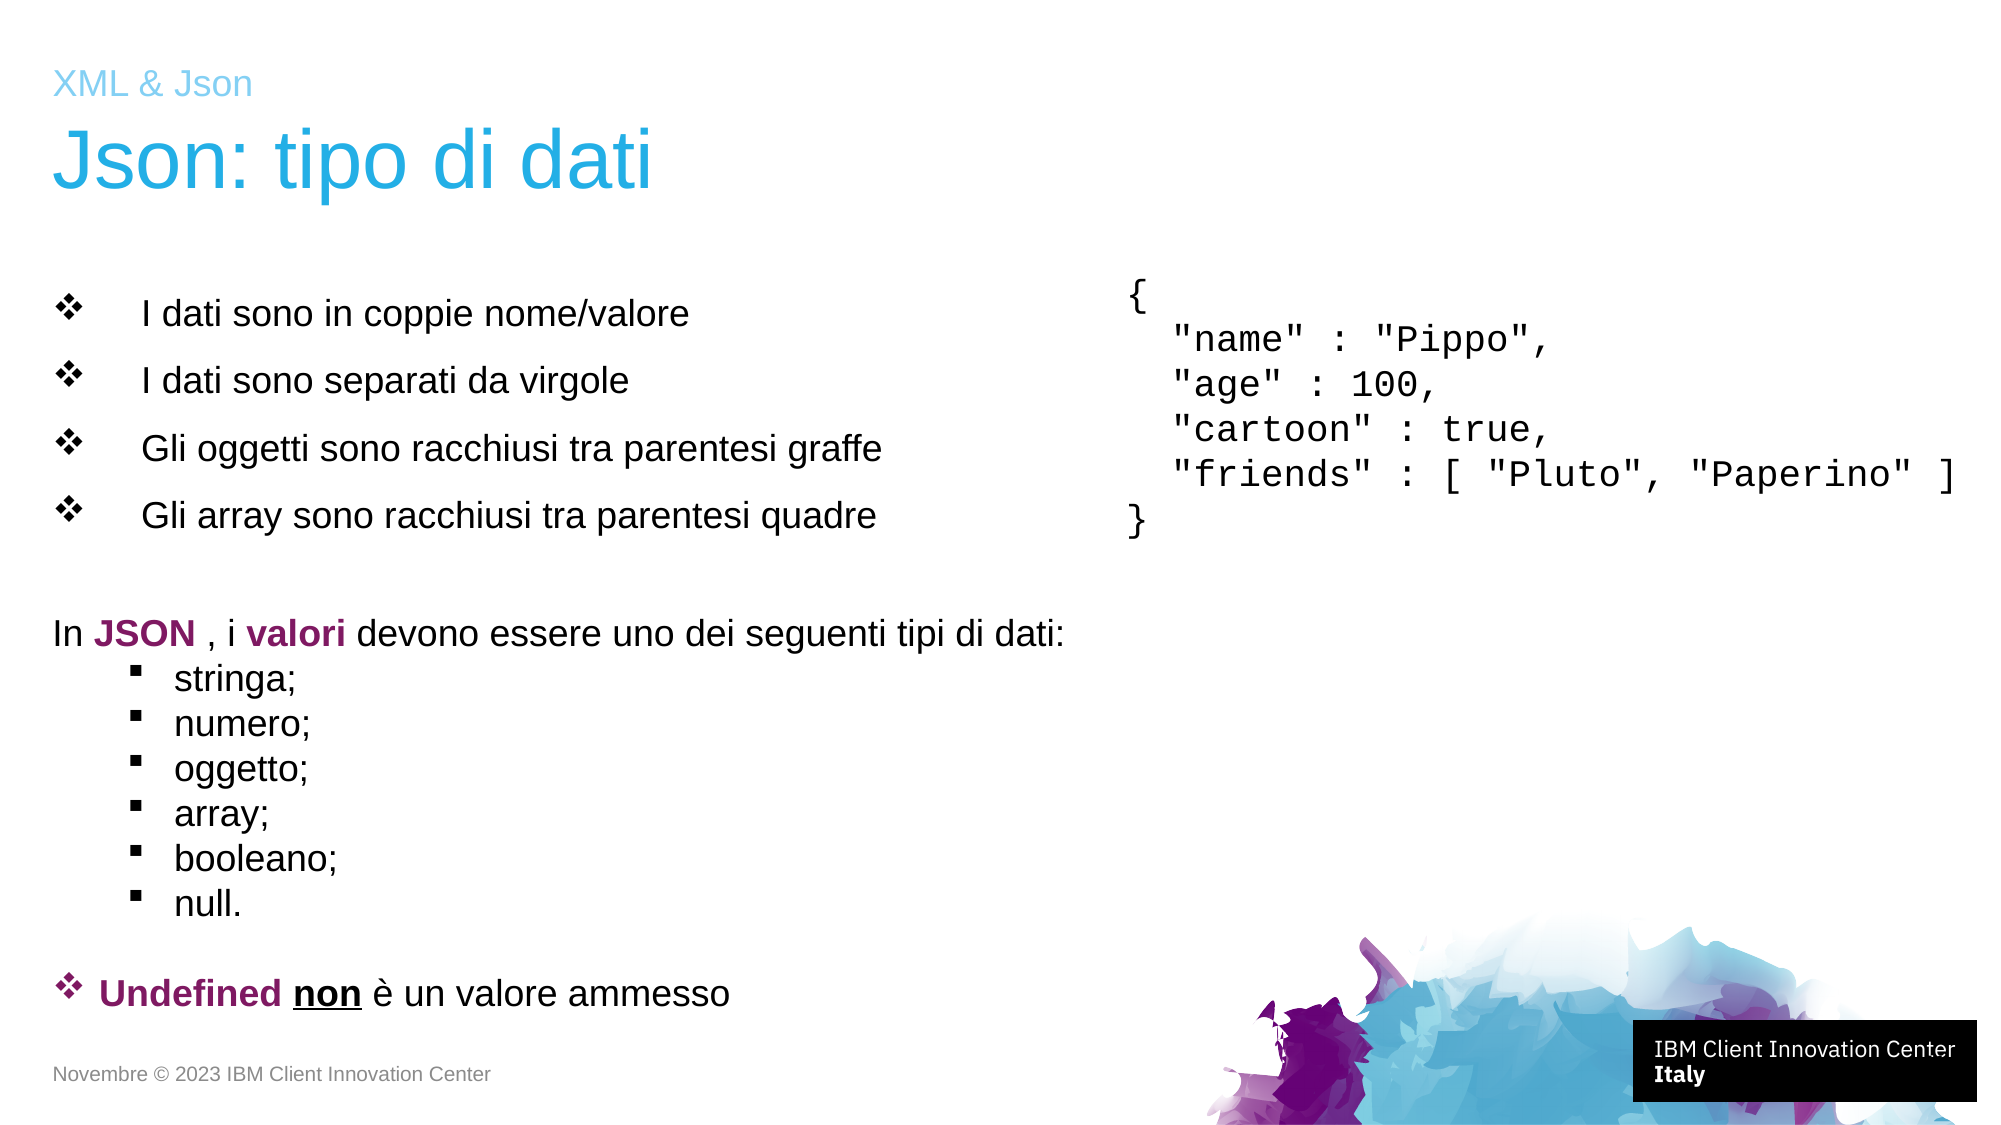

XML & Json
# Json: tipo di dati
    I dati sono in coppie nome/valore
    I dati sono separati da virgole
    Gli oggetti sono racchiusi tra parentesi graffe
    Gli array sono racchiusi tra parentesi quadre
{
  "name" : "Pippo",
  "age" : 100,
  "cartoon" : true,
  "friends" : [ "Pluto", "Paperino" ]
}
In JSON , i valori devono essere uno dei seguenti tipi di dati:
stringa;
numero;
oggetto;
array;
booleano;
null.

Undefined non è un valore ammesso
11
Novembre © 2023 IBM Client Innovation Center